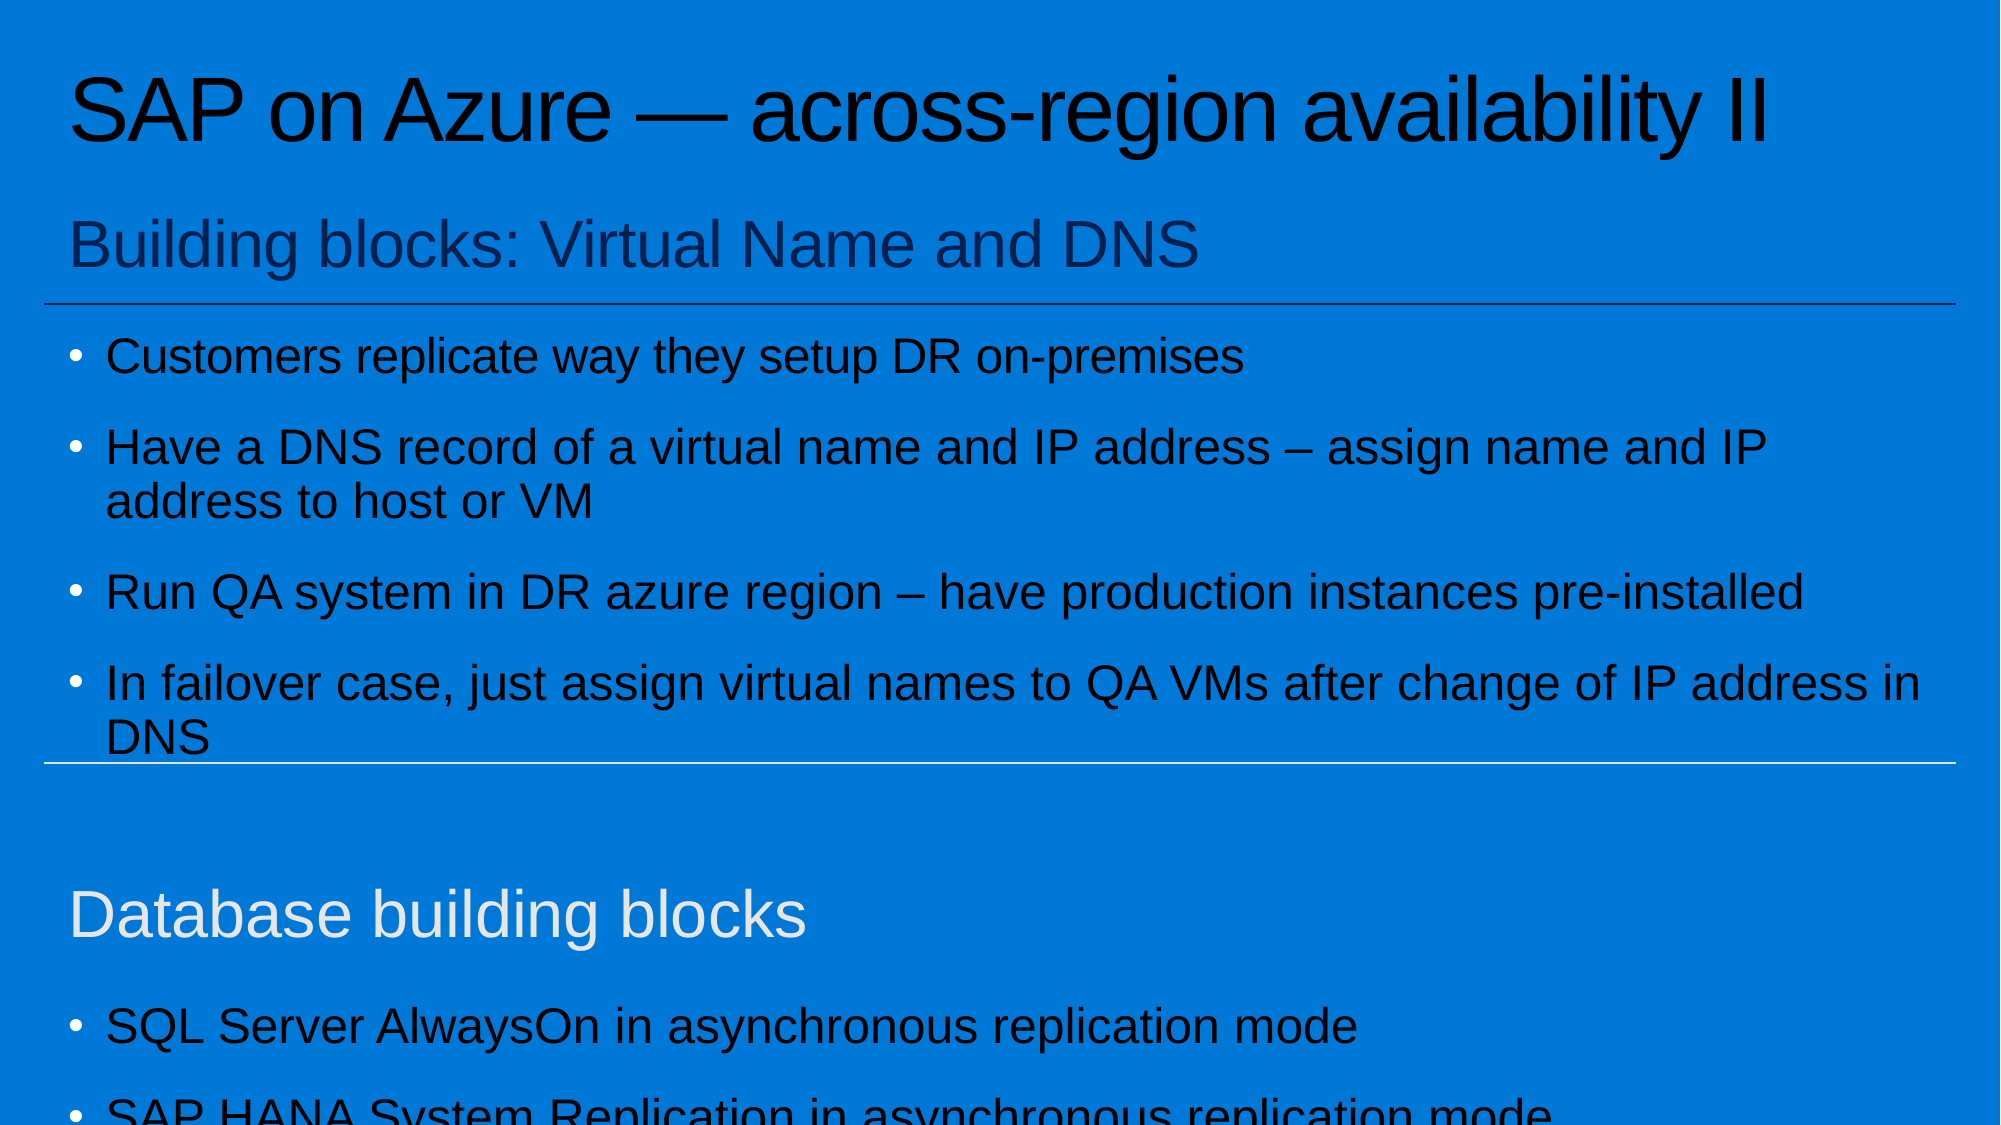

# SAP on Azure — across-region availability II
Building blocks: Virtual Name and DNS
Customers replicate way they setup DR on-premises
Have a DNS record of a virtual name and IP address – assign name and IP address to host or VM
Run QA system in DR azure region – have production instances pre-installed
In failover case, just assign virtual names to QA VMs after change of IP address in DNS

Database building blocks
SQL Server AlwaysOn in asynchronous replication mode
SAP HANA System Replication in asynchronous replication mode